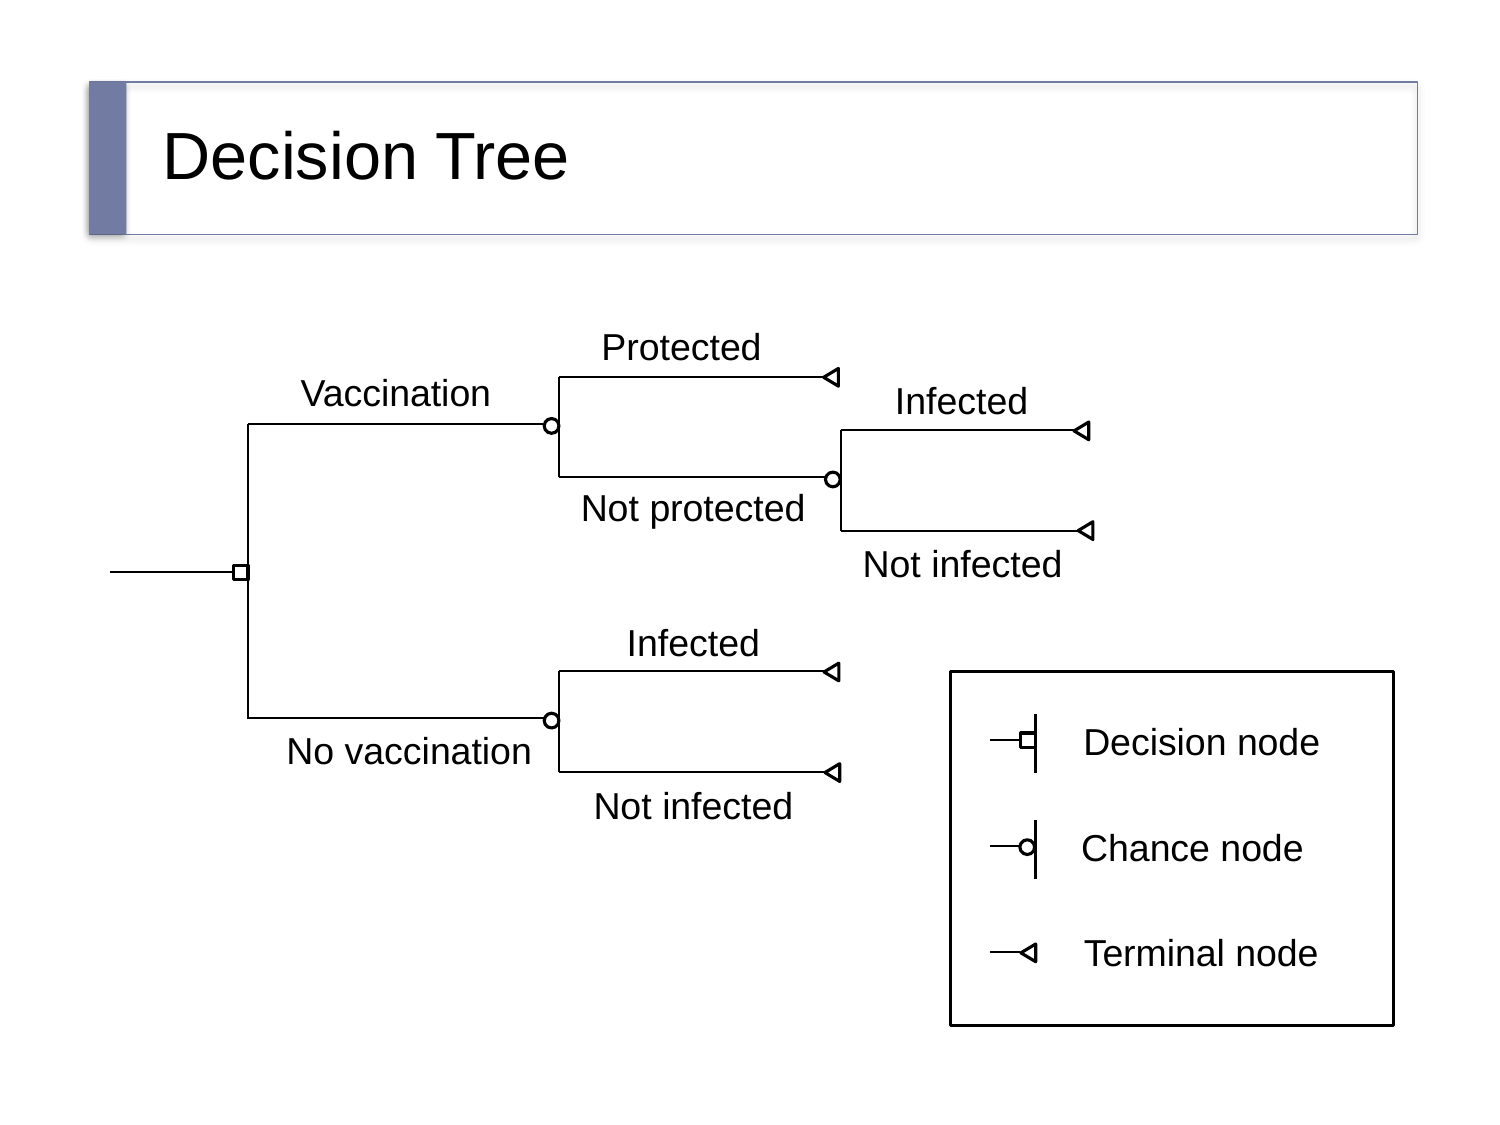

# Decision Tree
Protected
Vaccination
Infected

Not protected

Not infected

Infected

Decision node

No vaccination

Not infected
Chance node

Terminal node